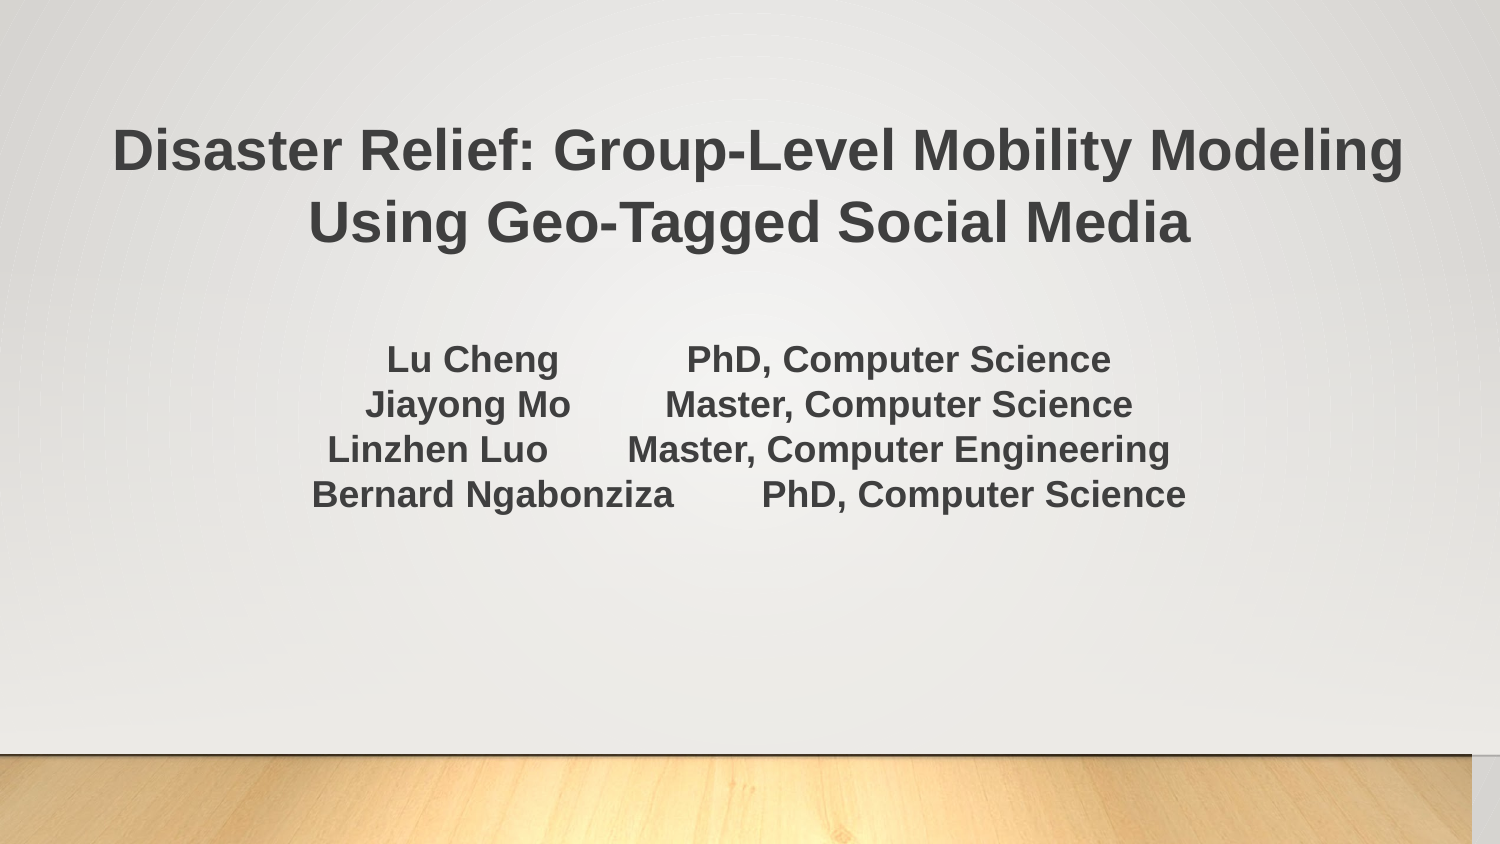

Disaster Relief: Group-Level Mobility Modeling
Using Geo-Tagged Social Media

Lu Cheng	PhD, Computer Science
Jiayong Mo	Master, Computer Science
Linzhen Luo	Master, Computer Engineering
Bernard Ngabonziza	PhD, Computer Science